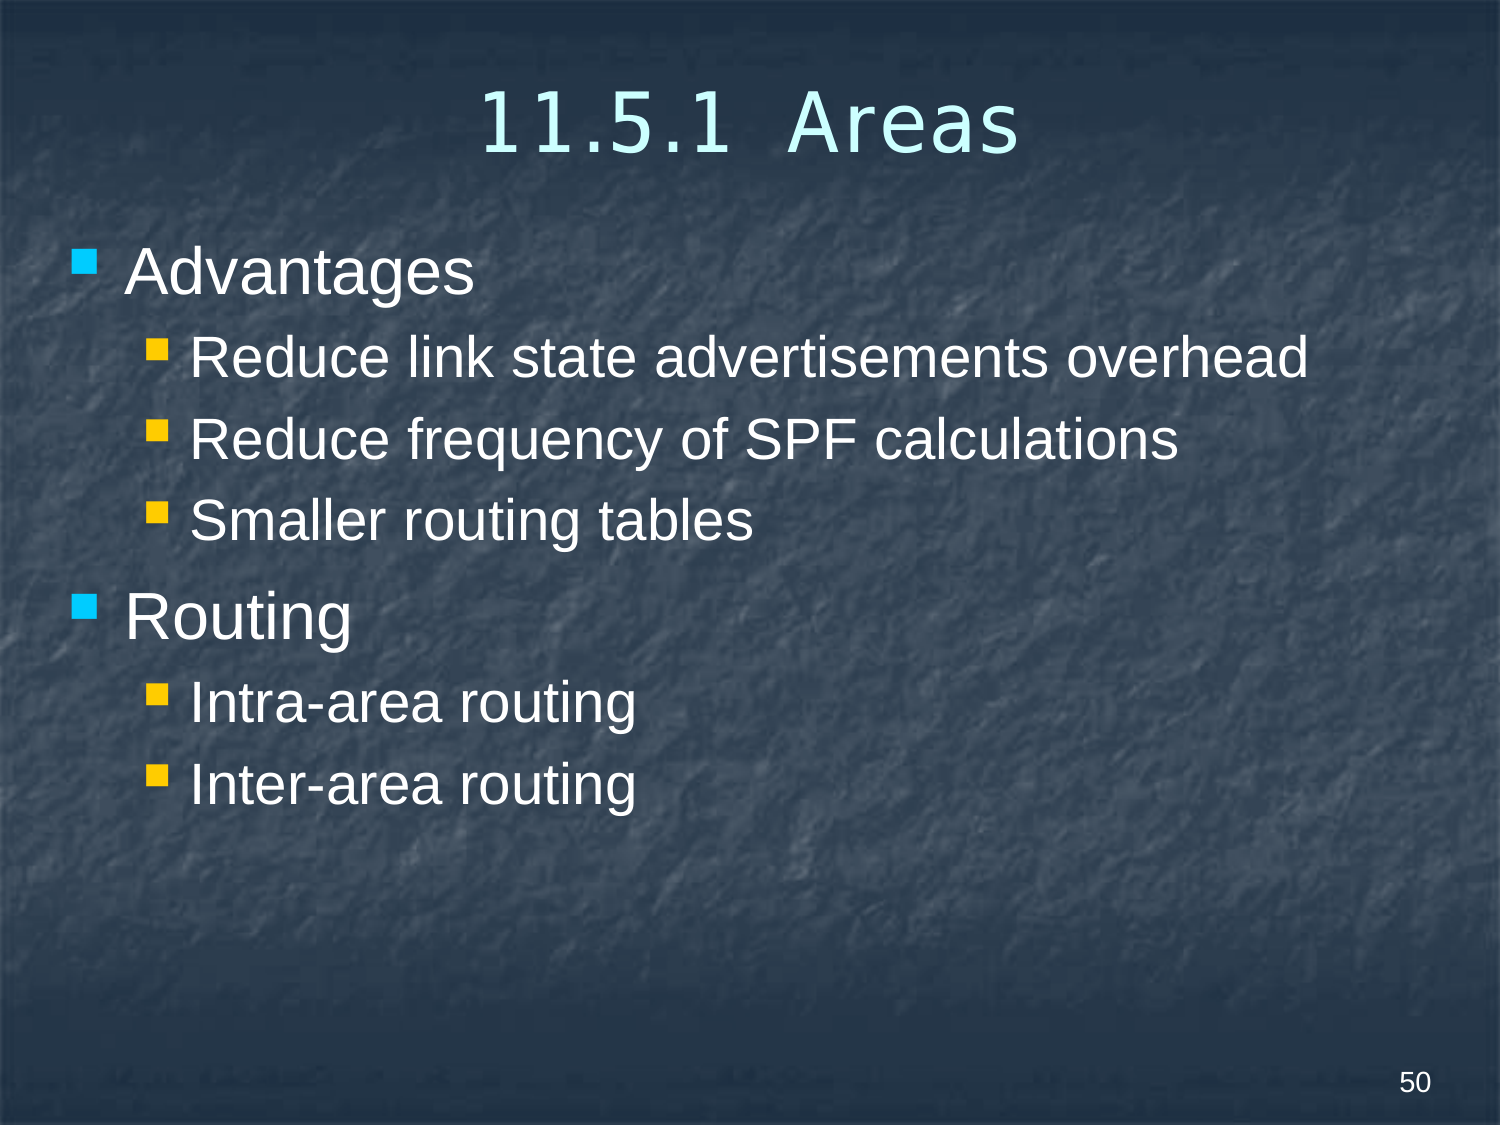

# 11.5.1  Areas
Advantages
Reduce link state advertisements overhead
Reduce frequency of SPF calculations
Smaller routing tables
Routing
Intra-area routing
Inter-area routing
50